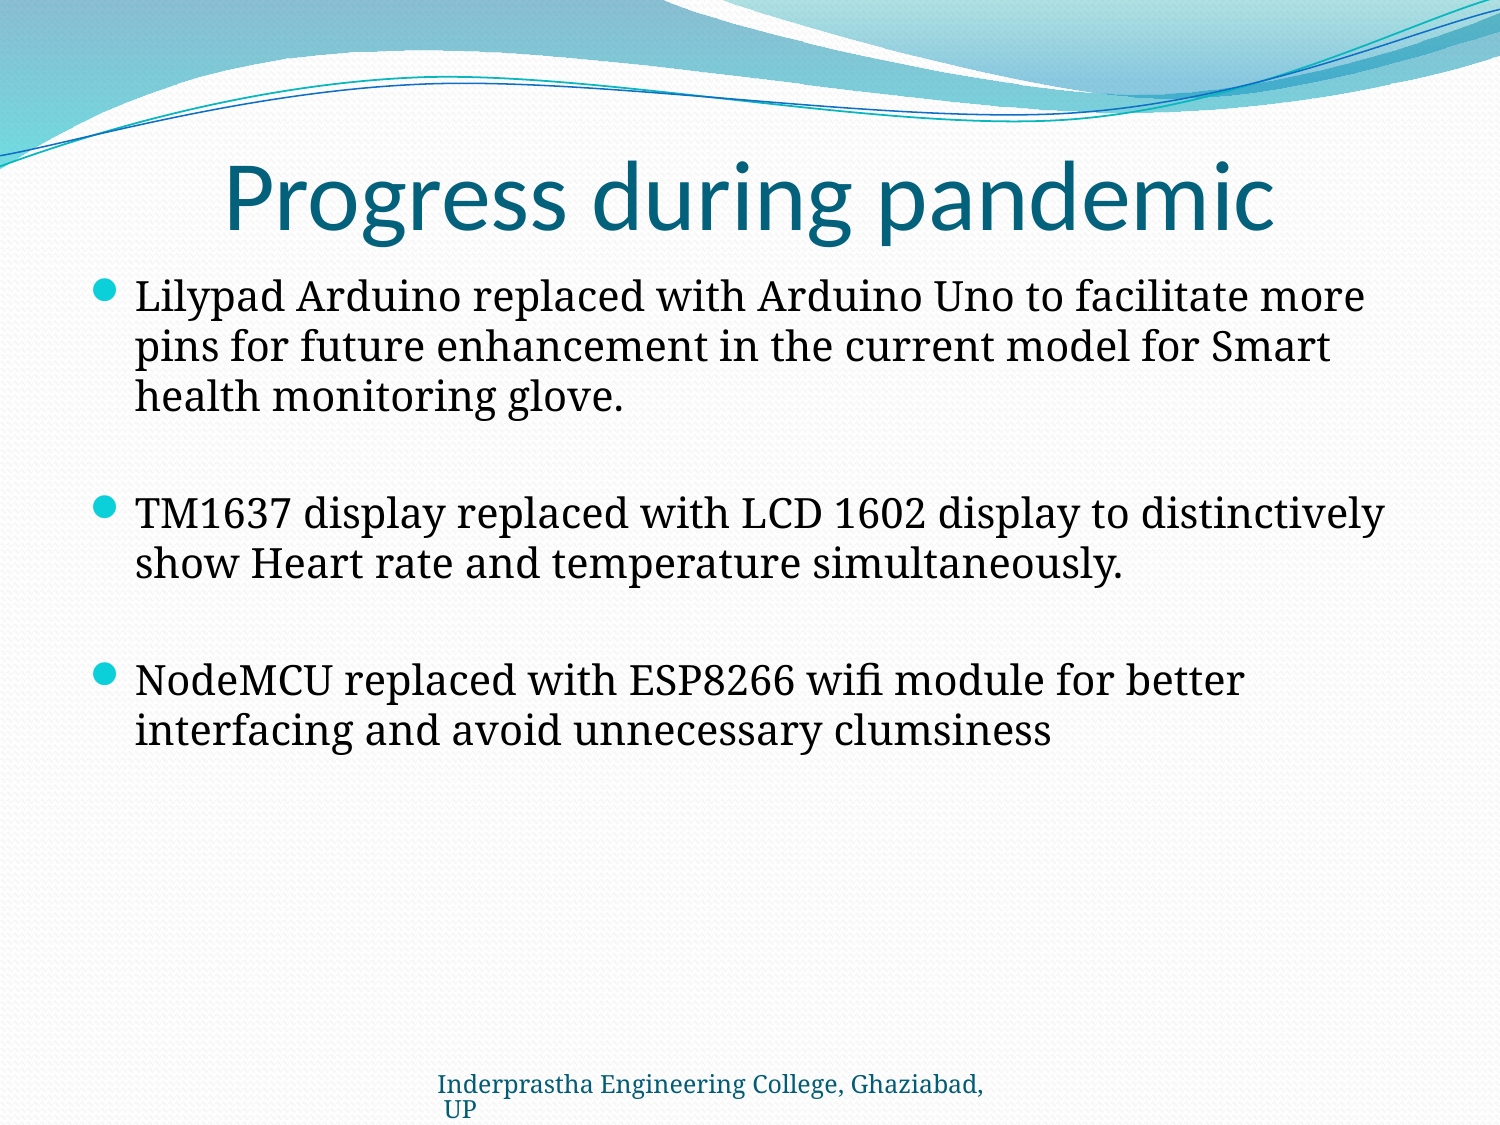

# Progress during pandemic
Lilypad Arduino replaced with Arduino Uno to facilitate more pins for future enhancement in the current model for Smart health monitoring glove.

TM1637 display replaced with LCD 1602 display to distinctively show Heart rate and temperature simultaneously.

NodeMCU replaced with ESP8266 wifi module for better interfacing and avoid unnecessary clumsiness
Inderprastha Engineering College, Ghaziabad, UP